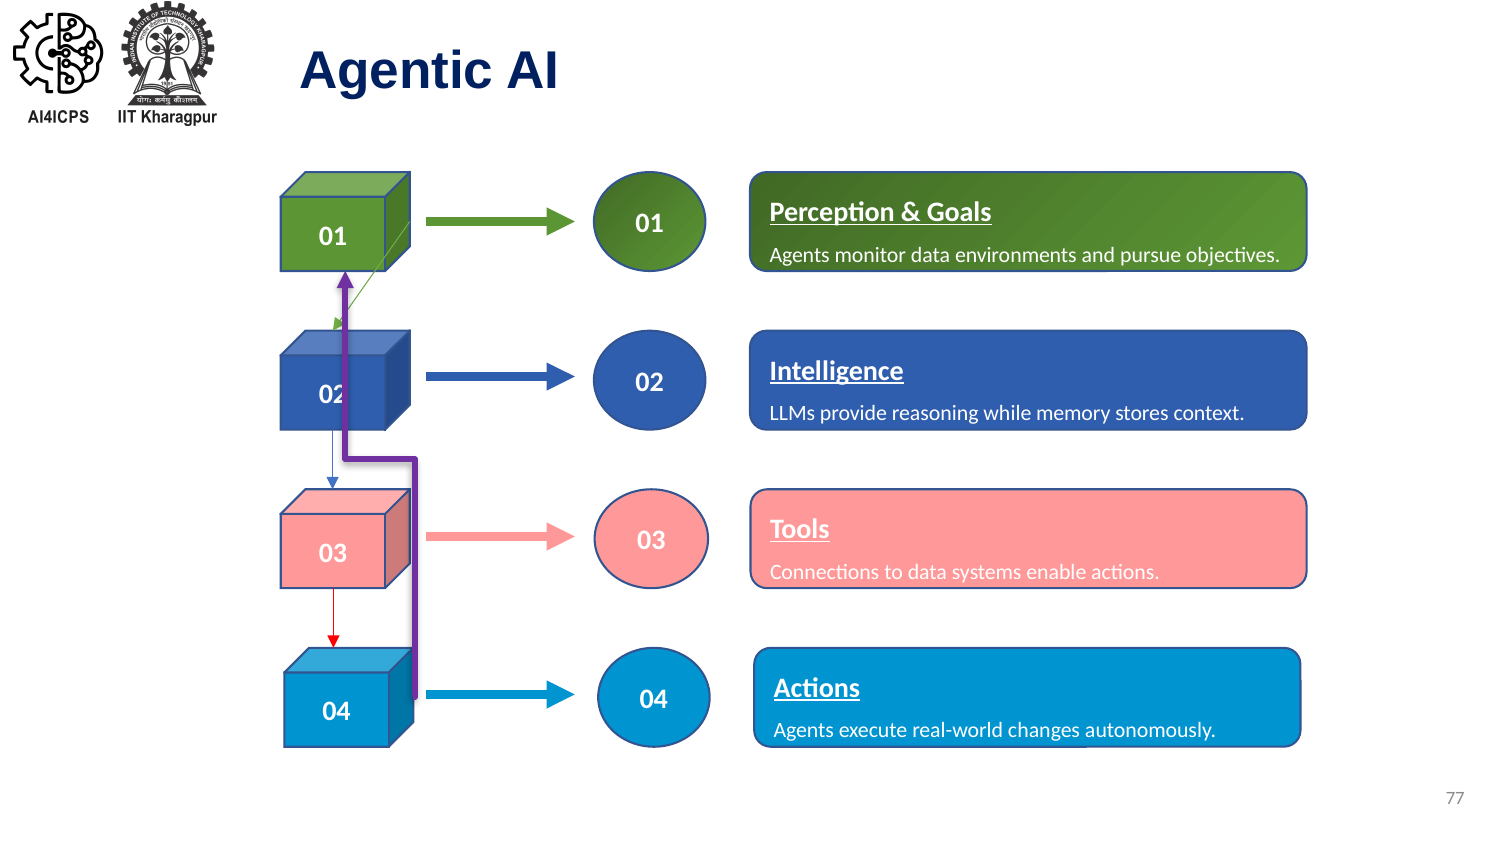

# Agentic AI
01
01
Perception & Goals
Agents monitor data environments and pursue objectives.
02
02
Intelligence
LLMs provide reasoning while memory stores context.
03
03
Tools
Connections to data systems enable actions.
04
04
Actions
Agents execute real-world changes autonomously.
77